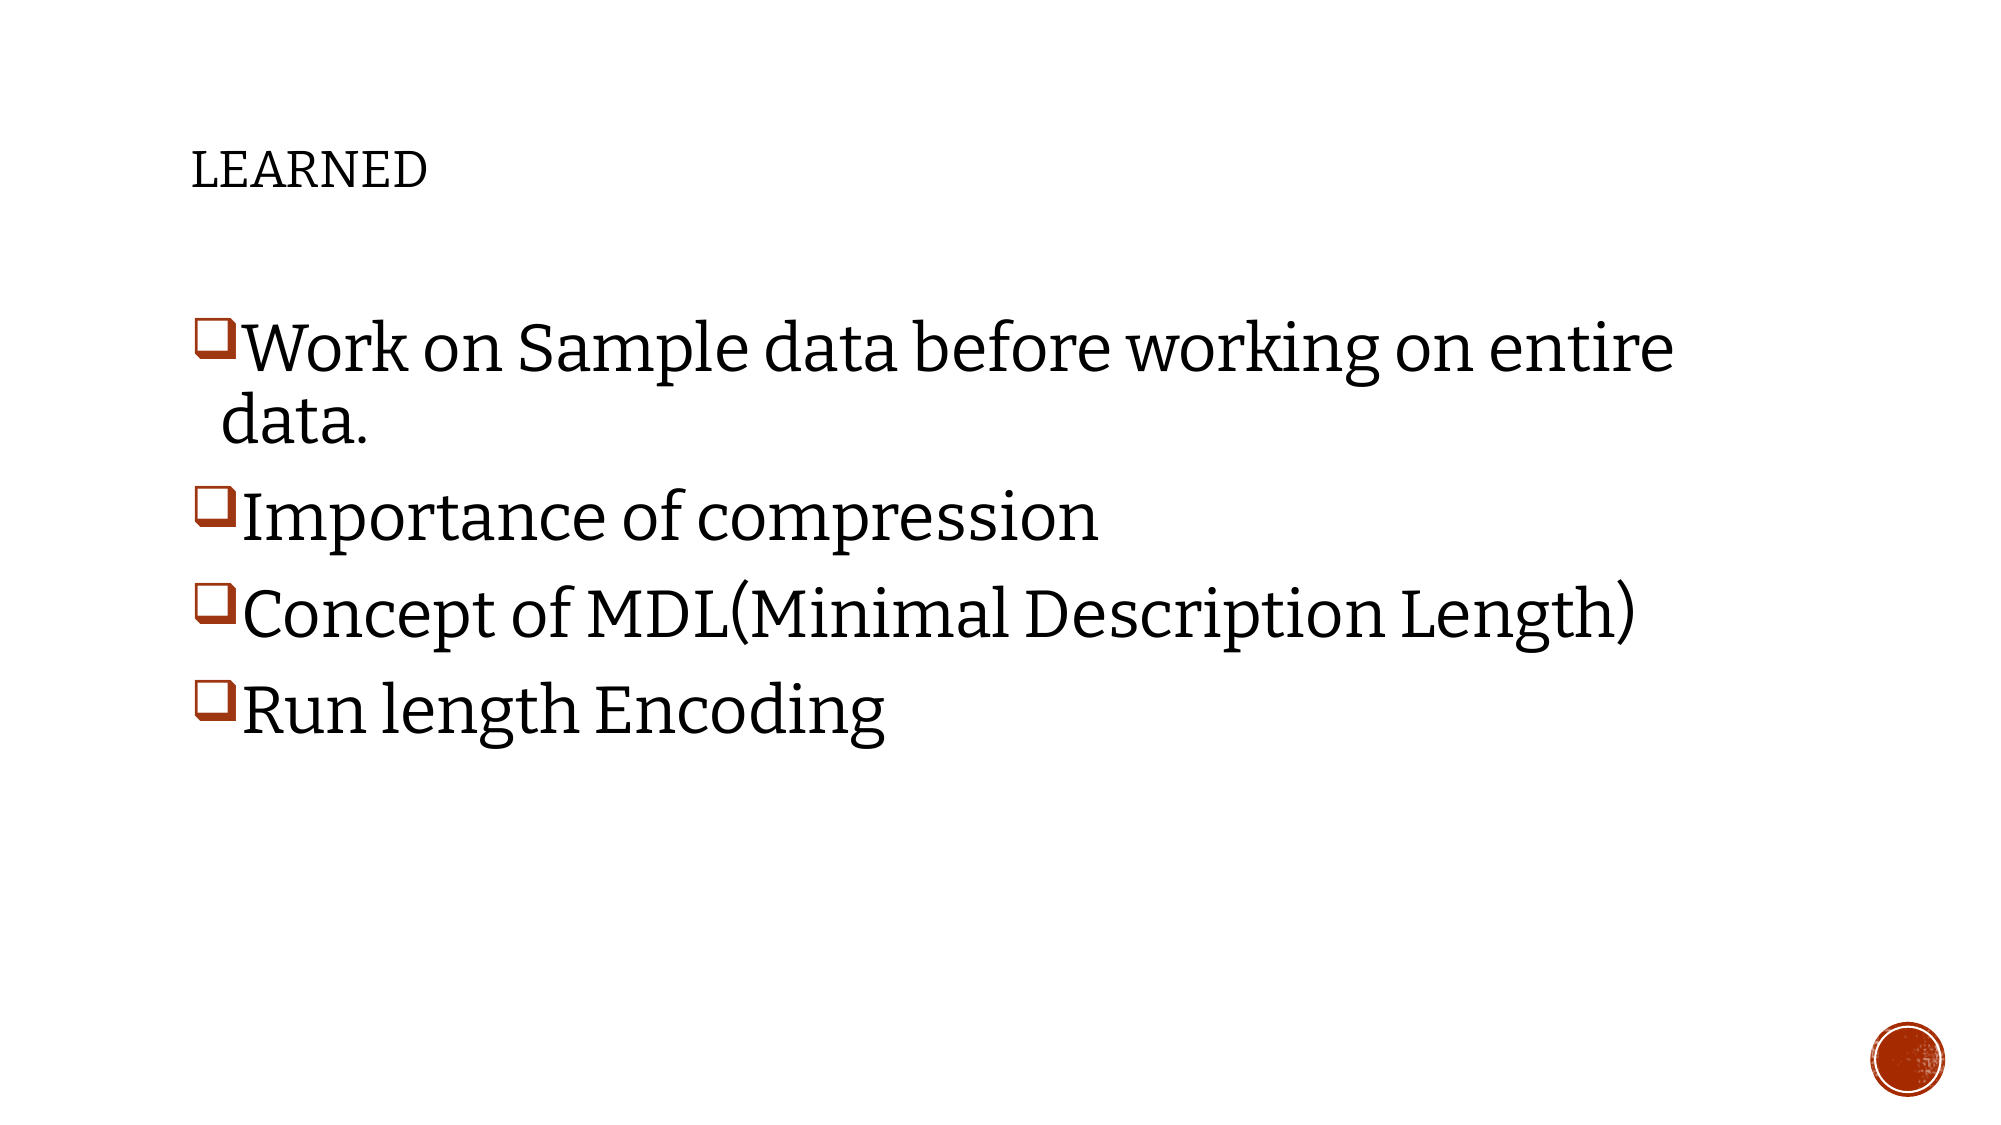

# Learned
Work on Sample data before working on entire data.
Importance of compression
Concept of MDL(Minimal Description Length)
Run length Encoding